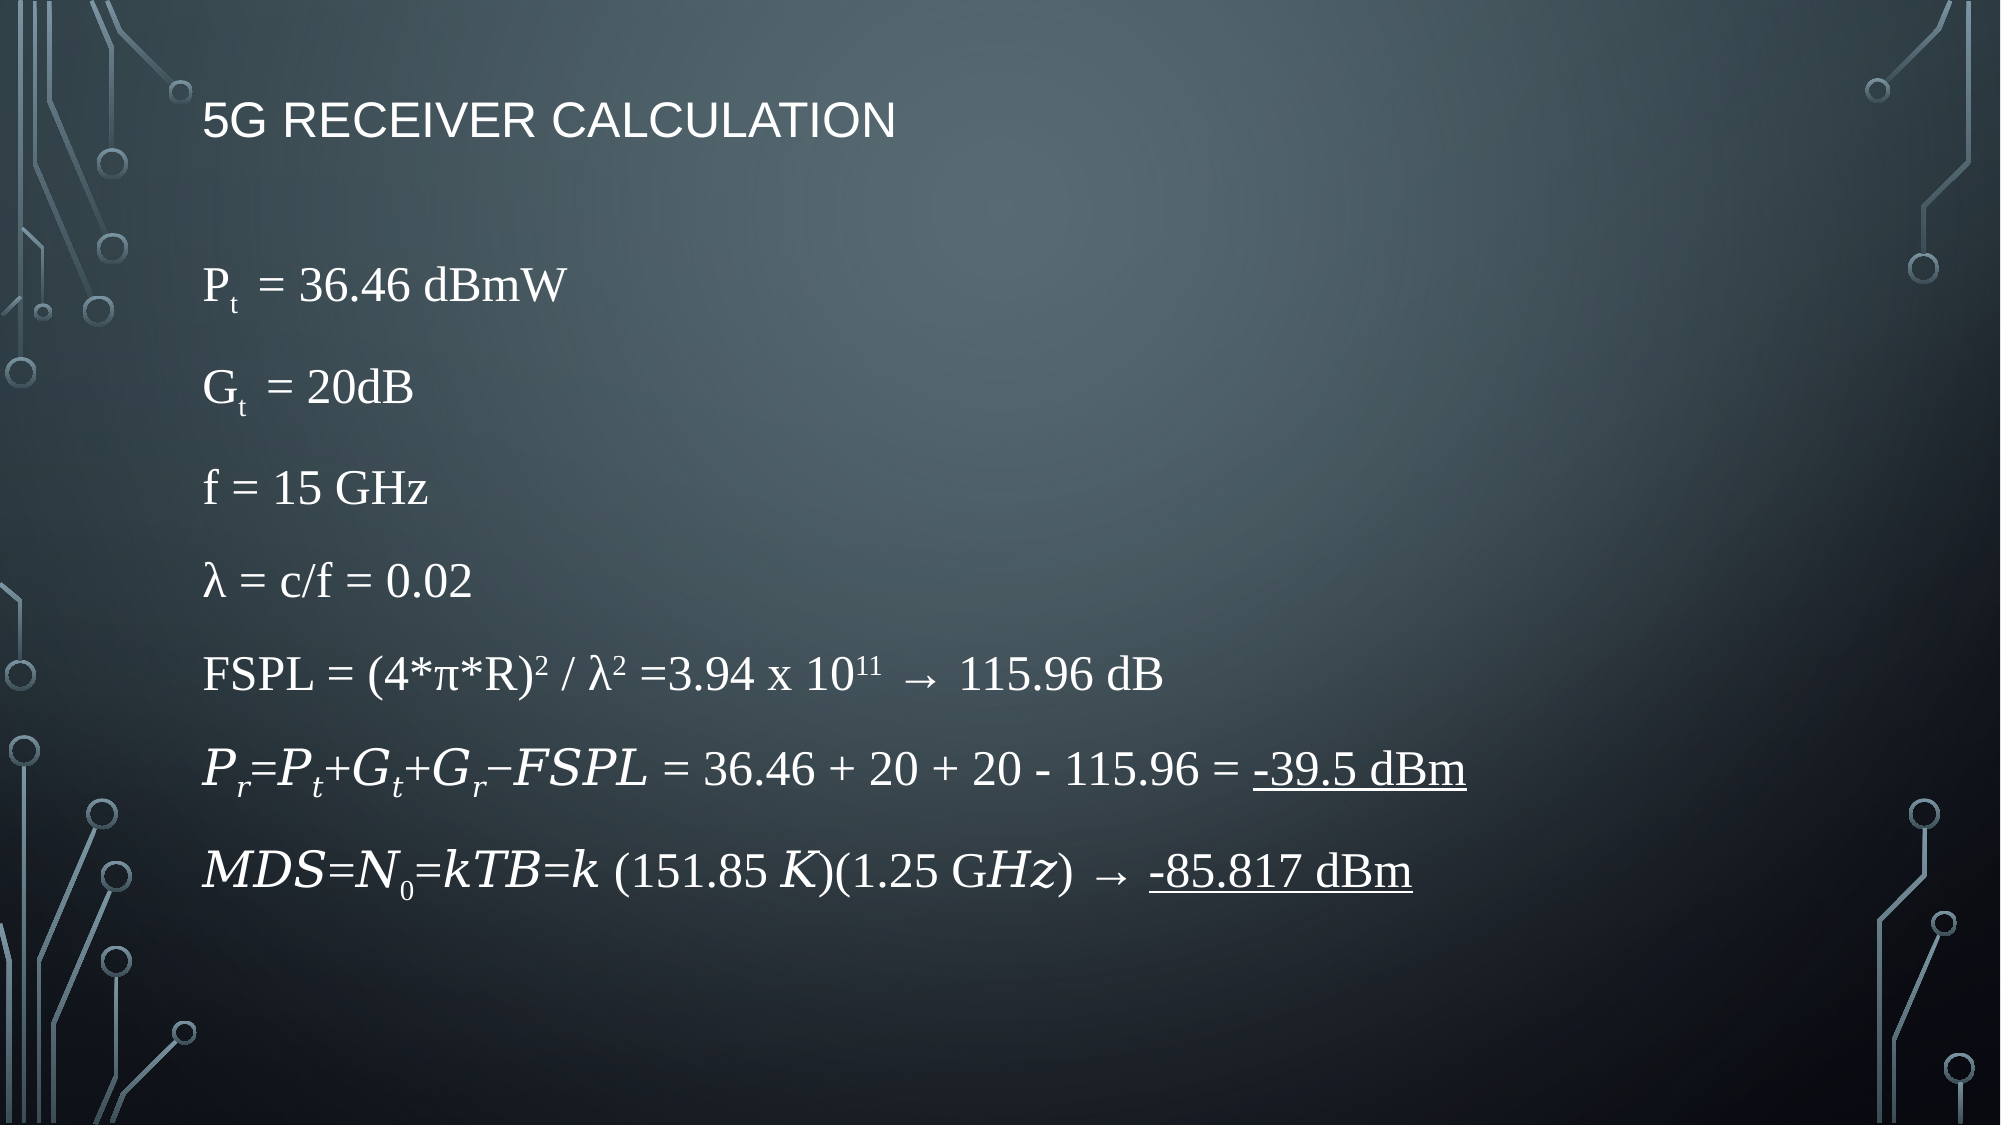

# 5g Receiver Calculation
Pt  = 36.46 dBmW
Gt  = 20dB
f = 15 GHz
λ = c/f = 0.02
FSPL = (4*π*R)2 / λ2 =3.94 x 1011 → 115.96 dB
𝑃𝑟=𝑃𝑡+𝐺𝑡+𝐺𝑟−𝐹𝑆𝑃𝐿 = 36.46 + 20 + 20 - 115.96 = -39.5 dBm
𝑀𝐷𝑆=𝑁0=𝑘𝑇𝐵=𝑘 (151.85 𝐾)(1.25 G𝐻𝑧) → -85.817 dBm